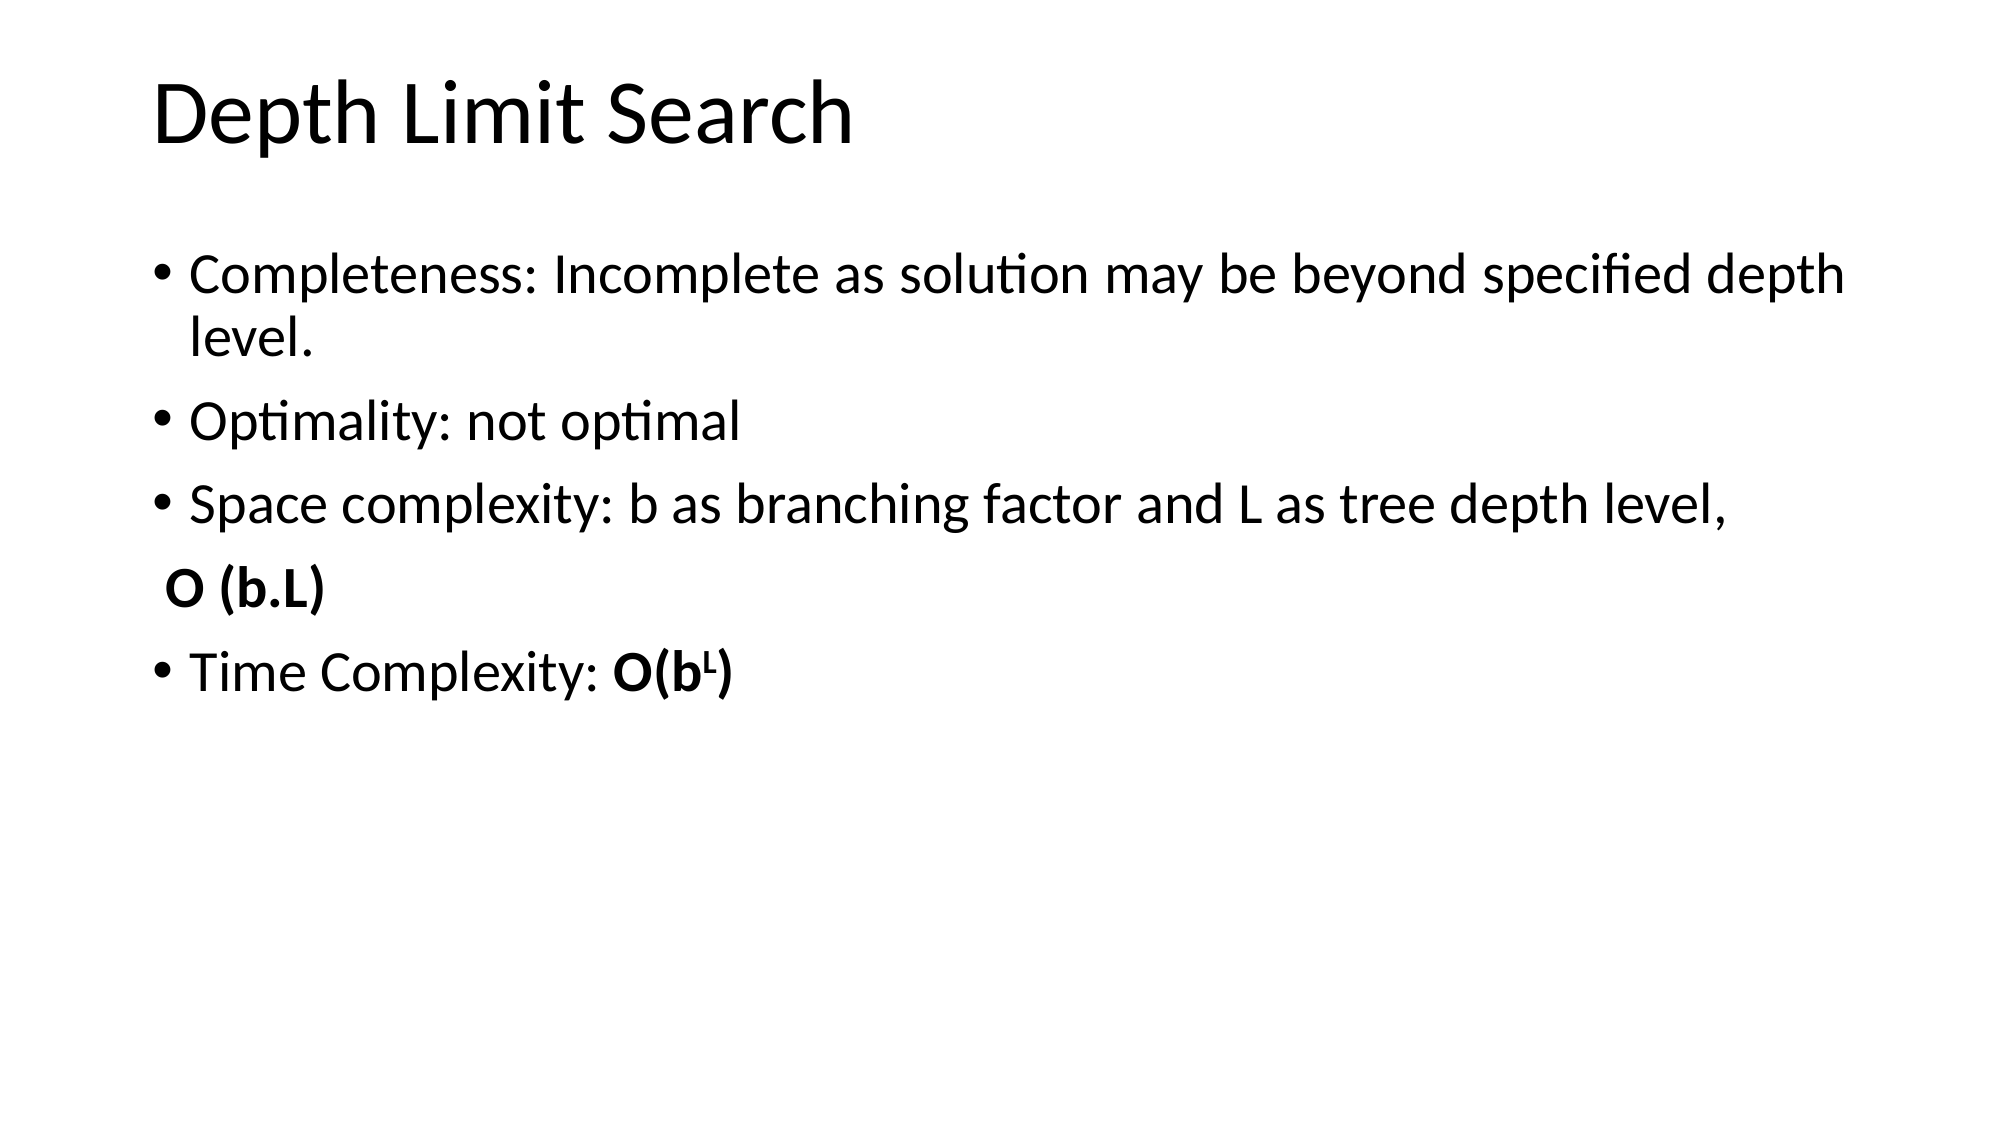

# Depth Limit Search
Completeness: Incomplete as solution may be beyond specified depth level.
Optimality: not optimal
Space complexity: b as branching factor and L as tree depth level,
 O (b.L)
Time Complexity: O(bL)